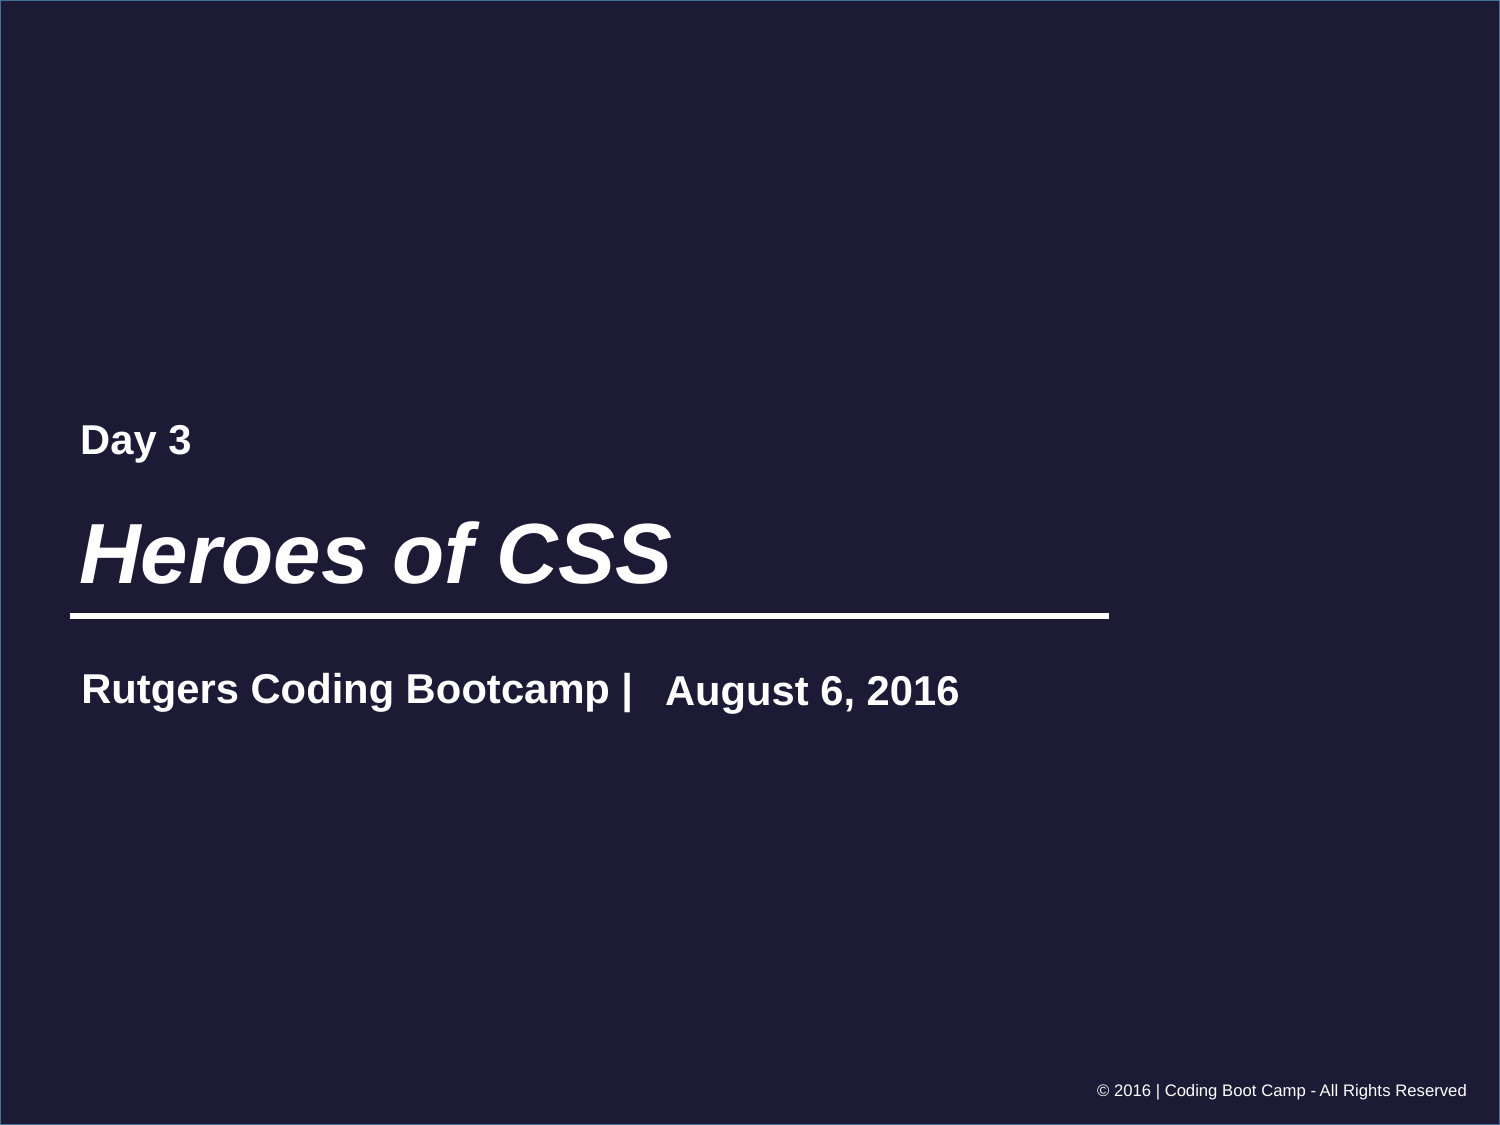

Day 3
# Heroes of CSS
August 6, 2016